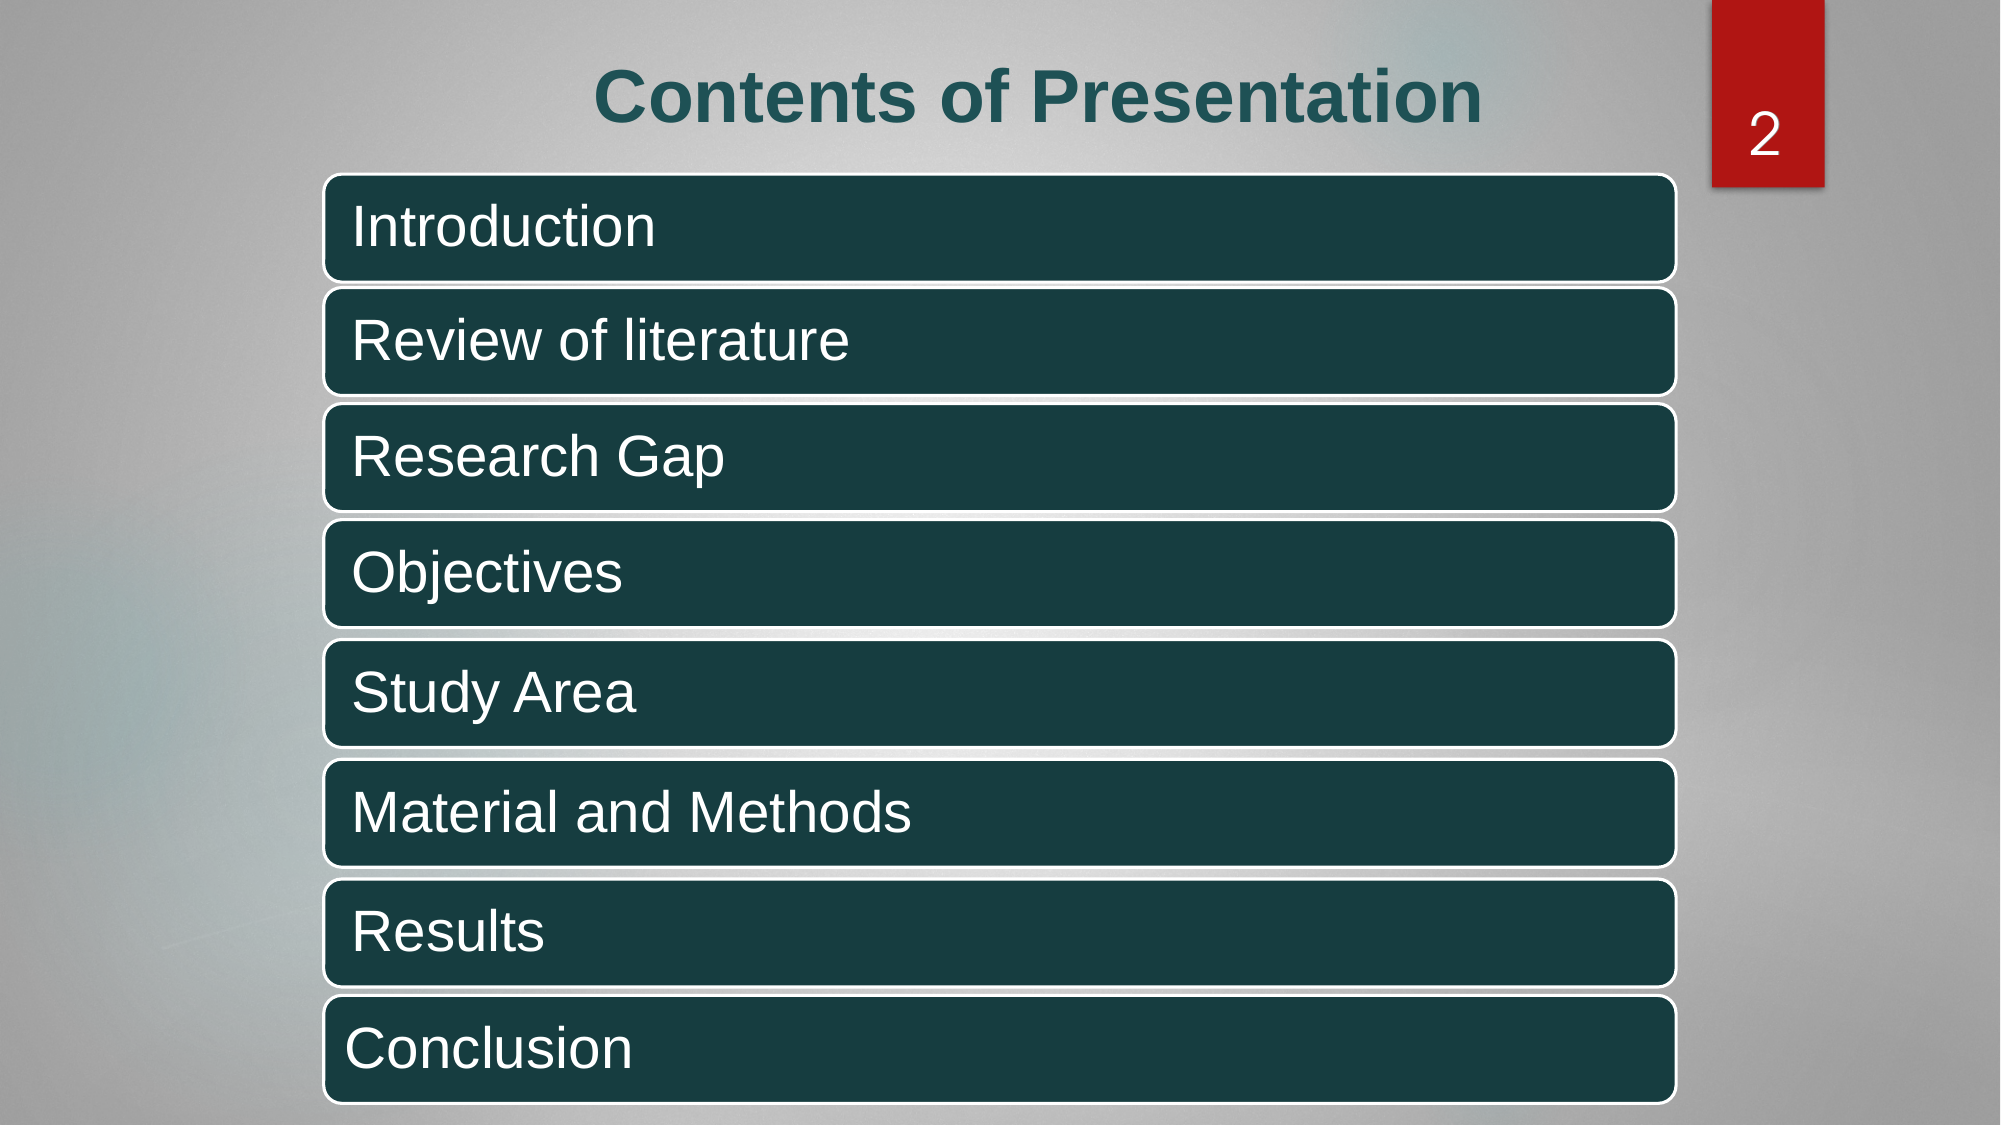

# Contents of Presentation
2
2
Introduction
Review of literature
Research Gap
Objectives
Study Area
Material and Methods
Results

Conclusion